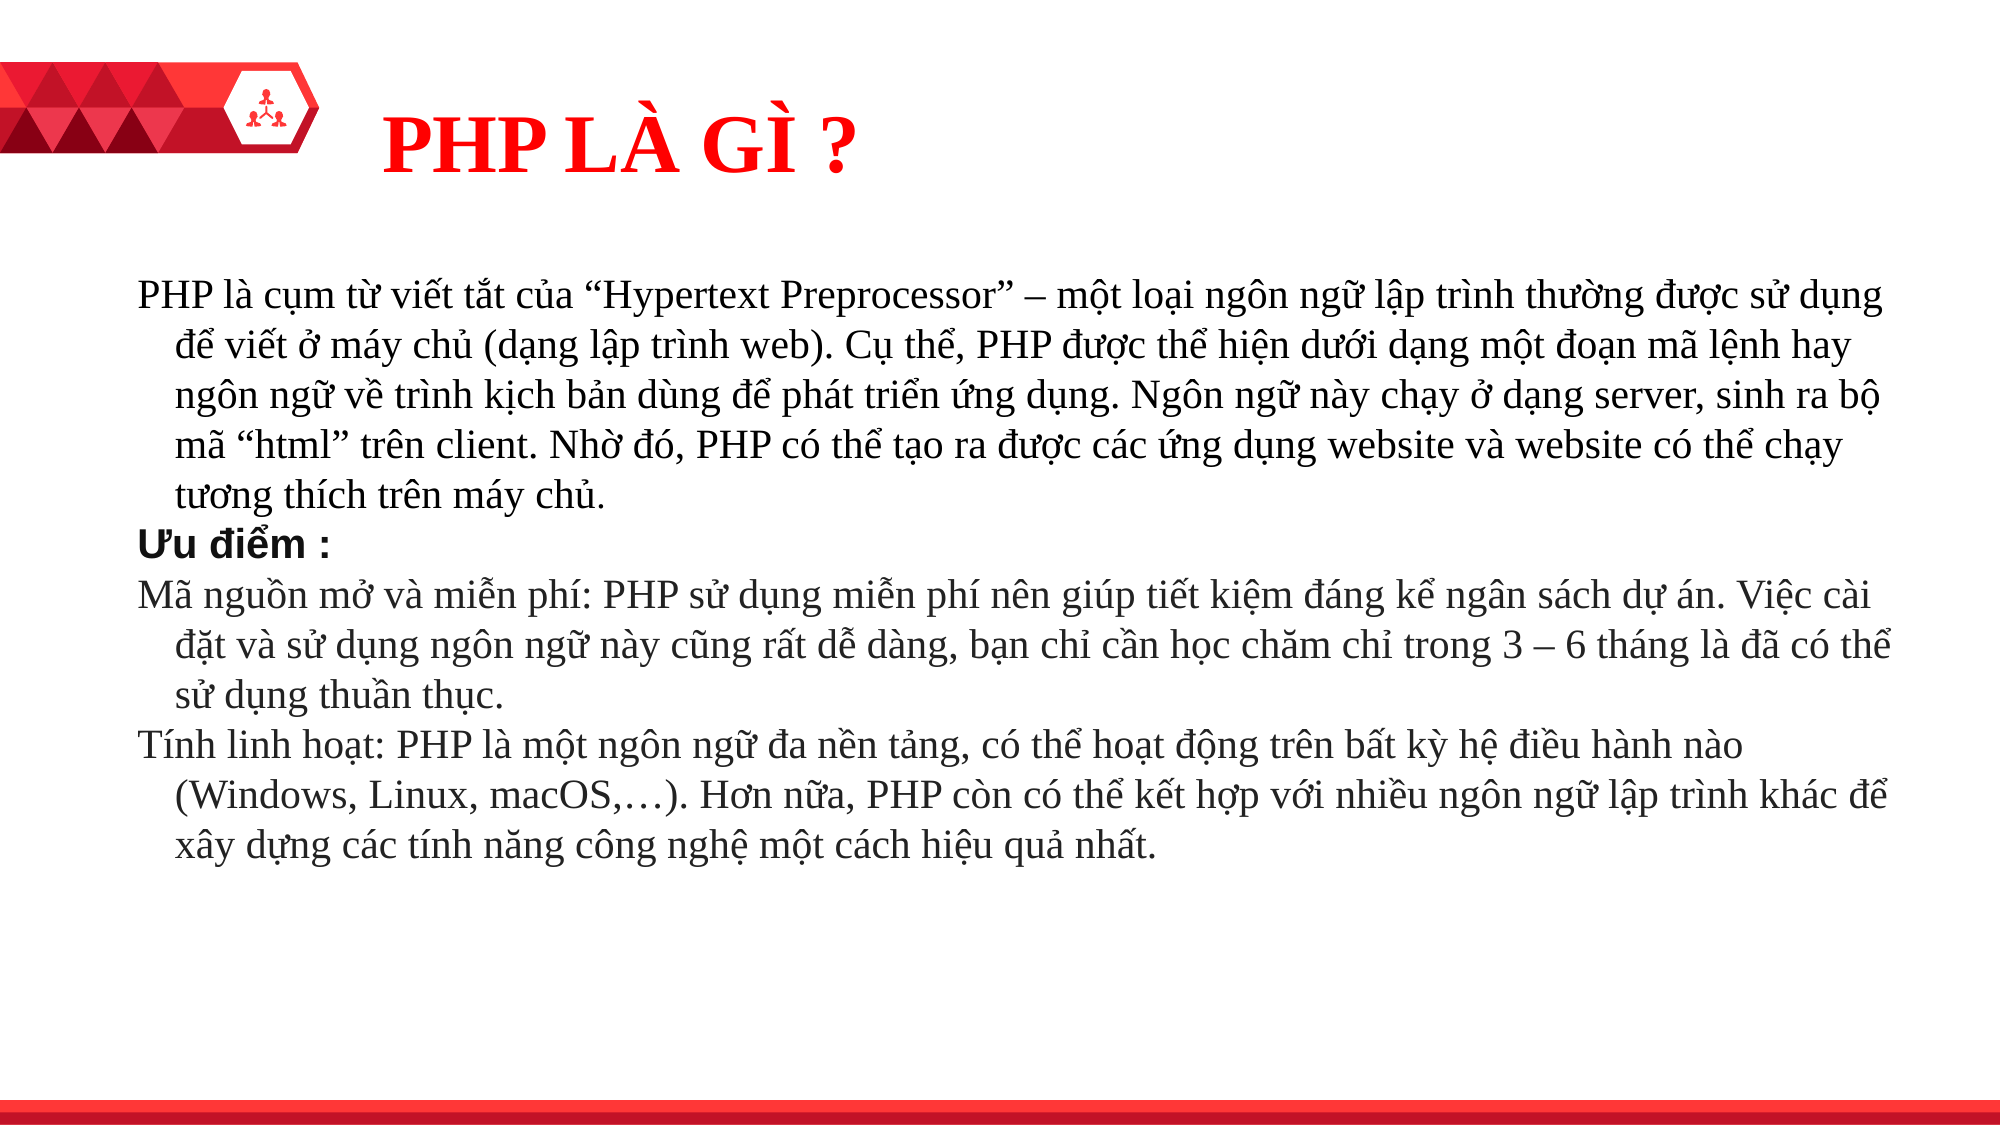

# PHP LÀ GÌ ?
PHP là cụm từ viết tắt của “Hypertext Preprocessor” – một loại ngôn ngữ lập trình thường được sử dụng để viết ở máy chủ (dạng lập trình web). Cụ thể, PHP được thể hiện dưới dạng một đoạn mã lệnh hay ngôn ngữ về trình kịch bản dùng để phát triển ứng dụng. Ngôn ngữ này chạy ở dạng server, sinh ra bộ mã “html” trên client. Nhờ đó, PHP có thể tạo ra được các ứng dụng website và website có thể chạy tương thích trên máy chủ.
Ưu điểm :
Mã nguồn mở và miễn phí: PHP sử dụng miễn phí nên giúp tiết kiệm đáng kể ngân sách dự án. Việc cài đặt và sử dụng ngôn ngữ này cũng rất dễ dàng, bạn chỉ cần học chăm chỉ trong 3 – 6 tháng là đã có thể sử dụng thuần thục.
Tính linh hoạt: PHP là một ngôn ngữ đa nền tảng, có thể hoạt động trên bất kỳ hệ điều hành nào (Windows, Linux, macOS,…). Hơn nữa, PHP còn có thể kết hợp với nhiều ngôn ngữ lập trình khác để xây dựng các tính năng công nghệ một cách hiệu quả nhất.